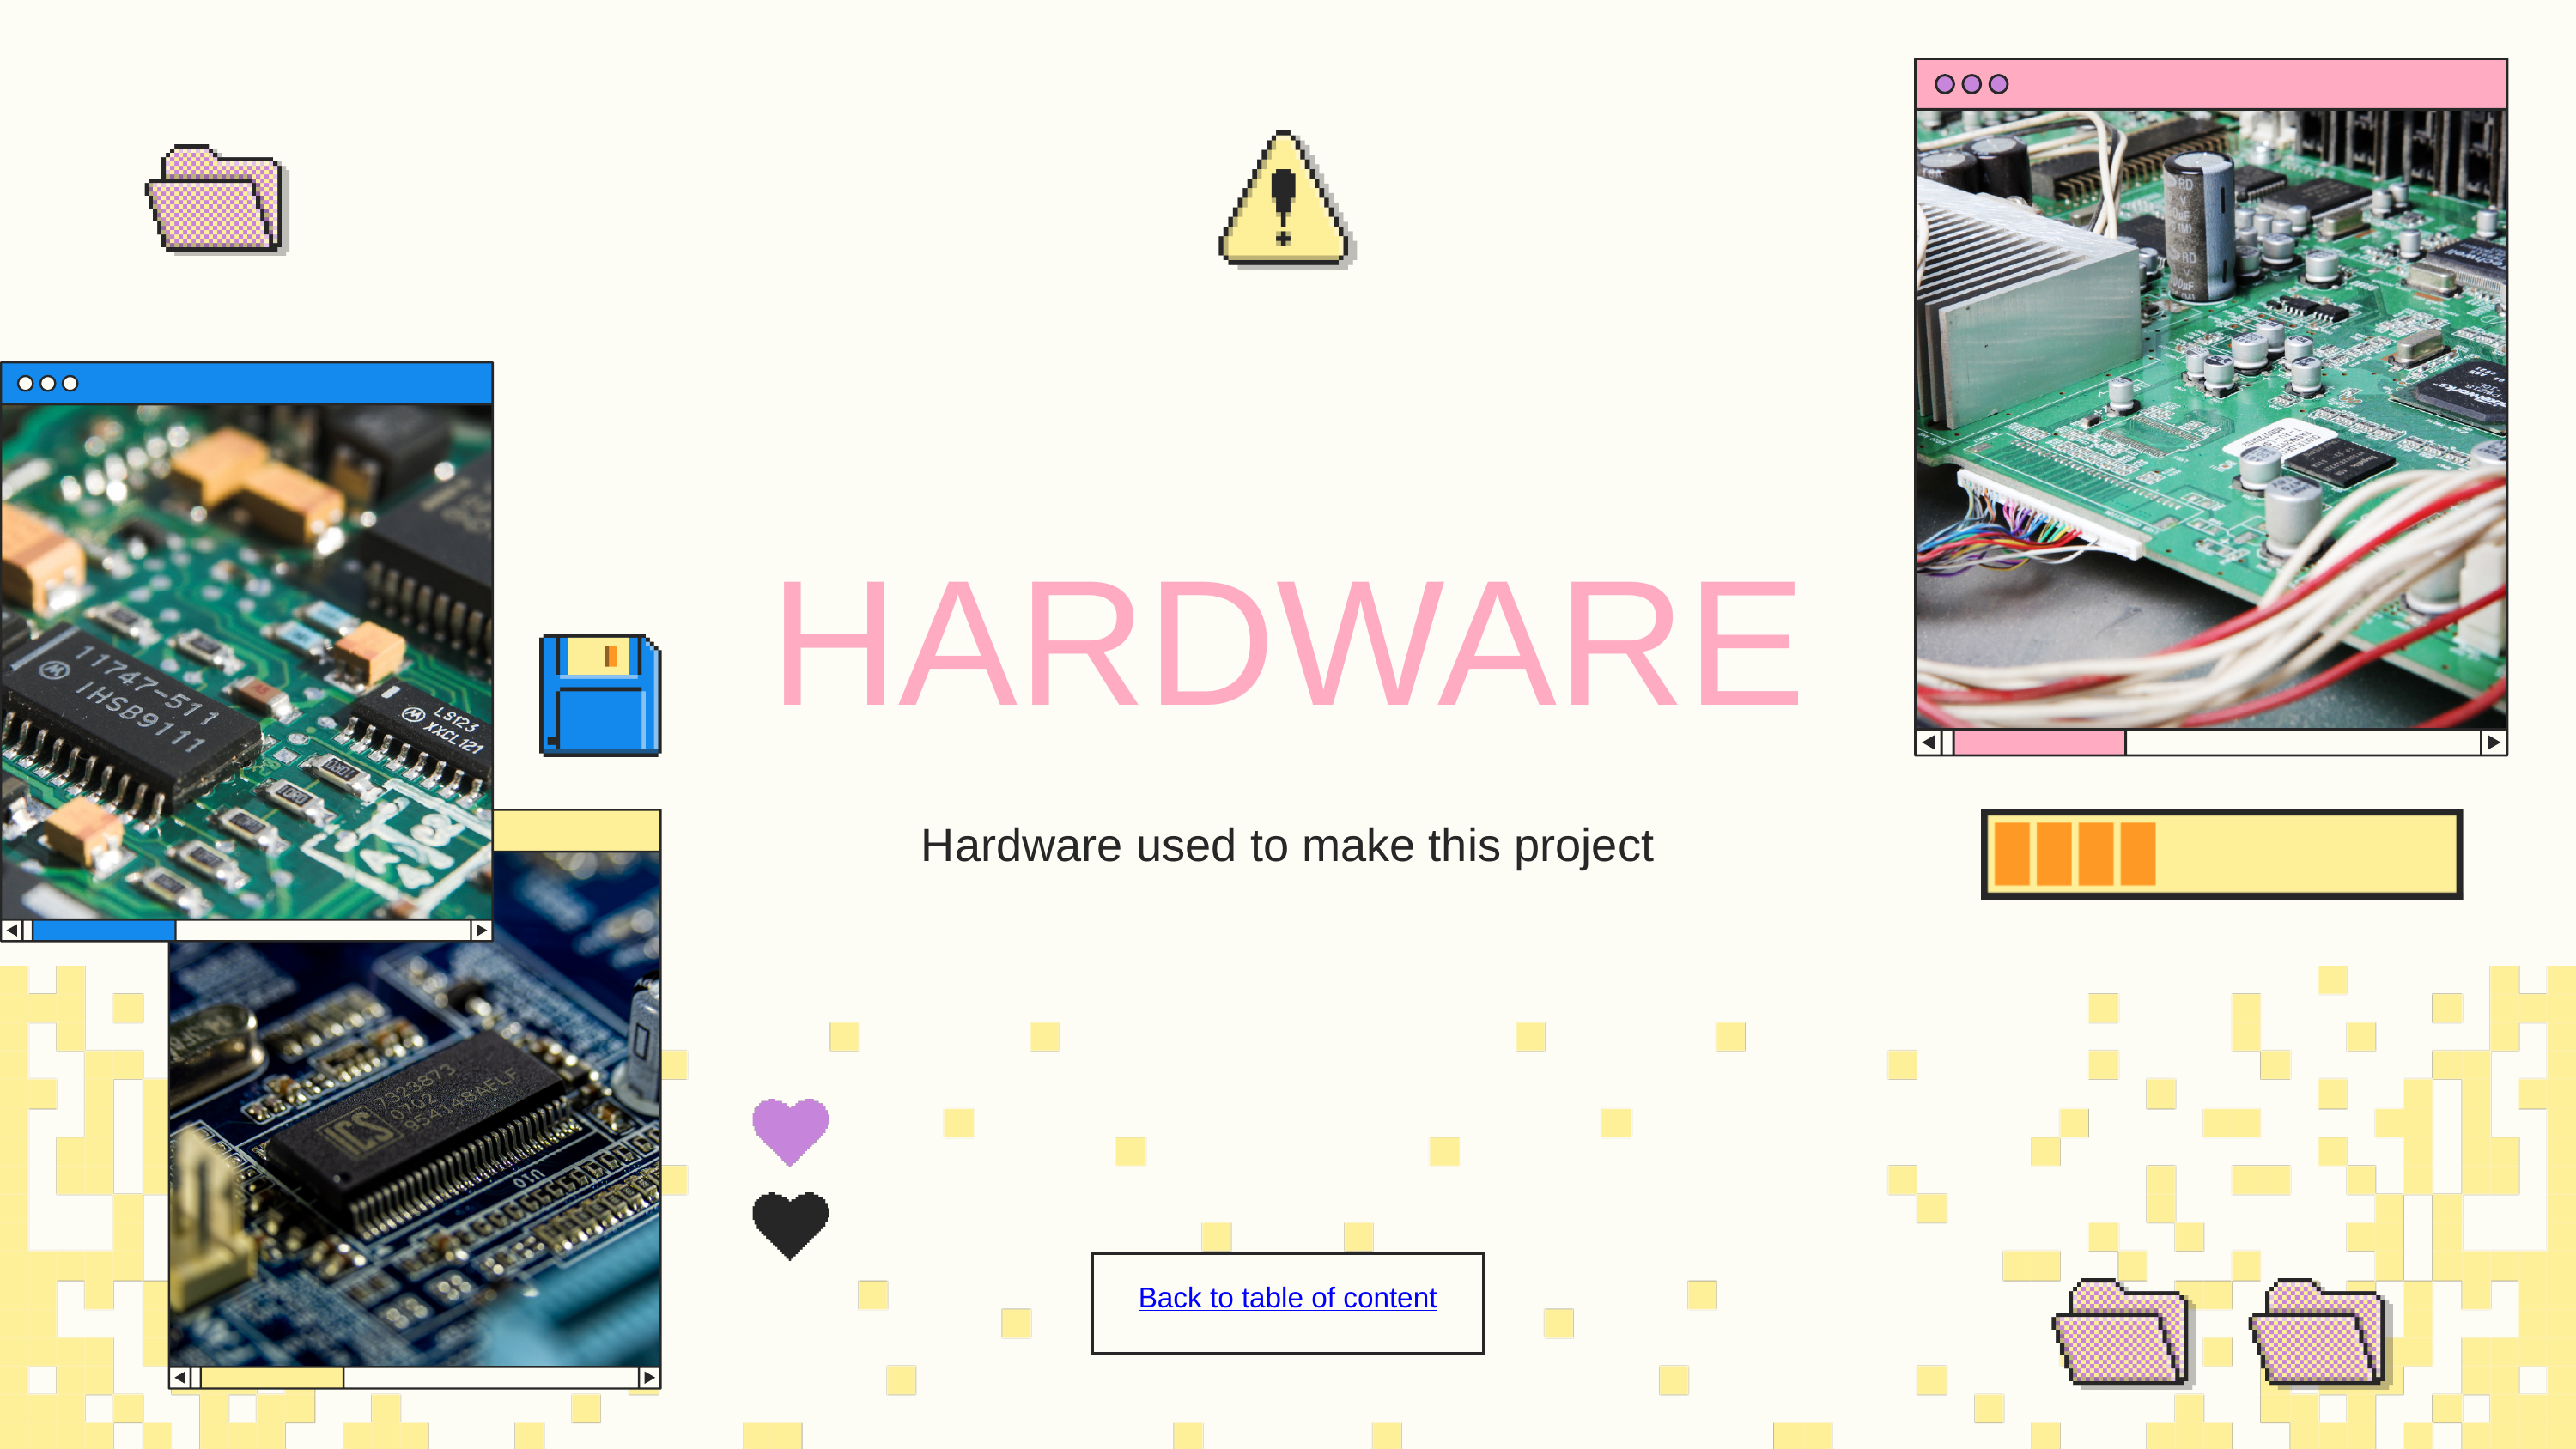

HARDWARE
Hardware used to make this project

Back to table of content